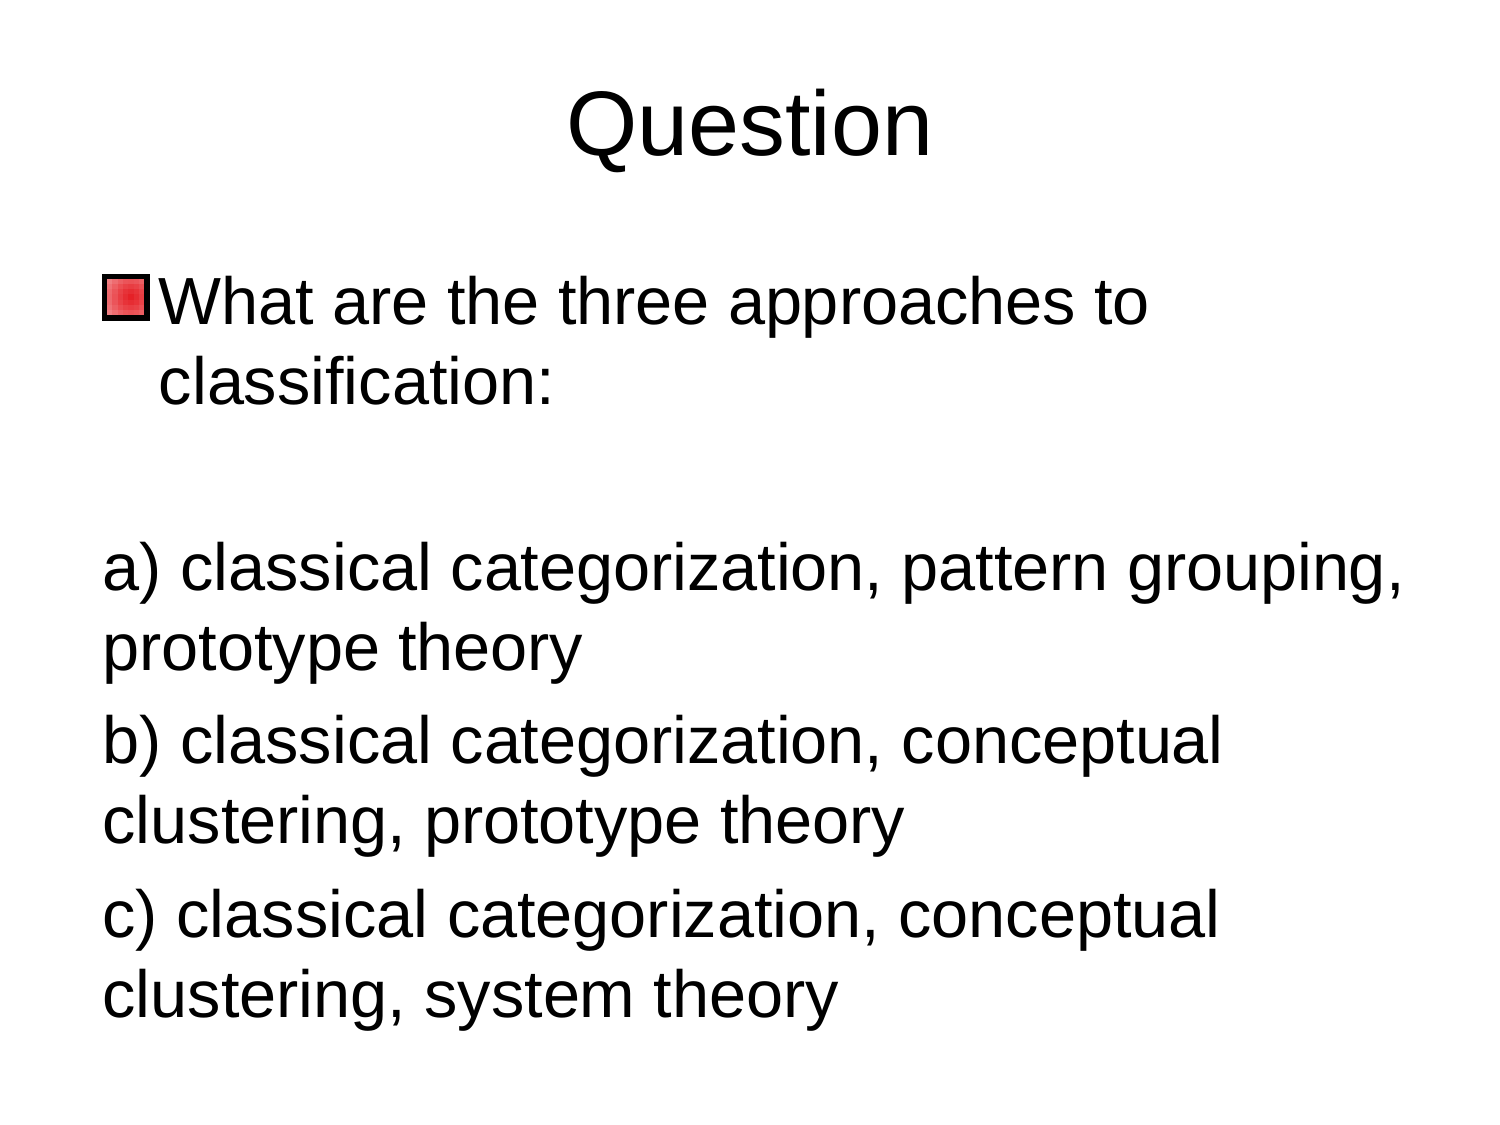

# Question
What are the three approaches to classification:

a) classical categorization, pattern grouping, prototype theory
b) classical categorization, conceptual clustering, prototype theory
c) classical categorization, conceptual clustering, system theory